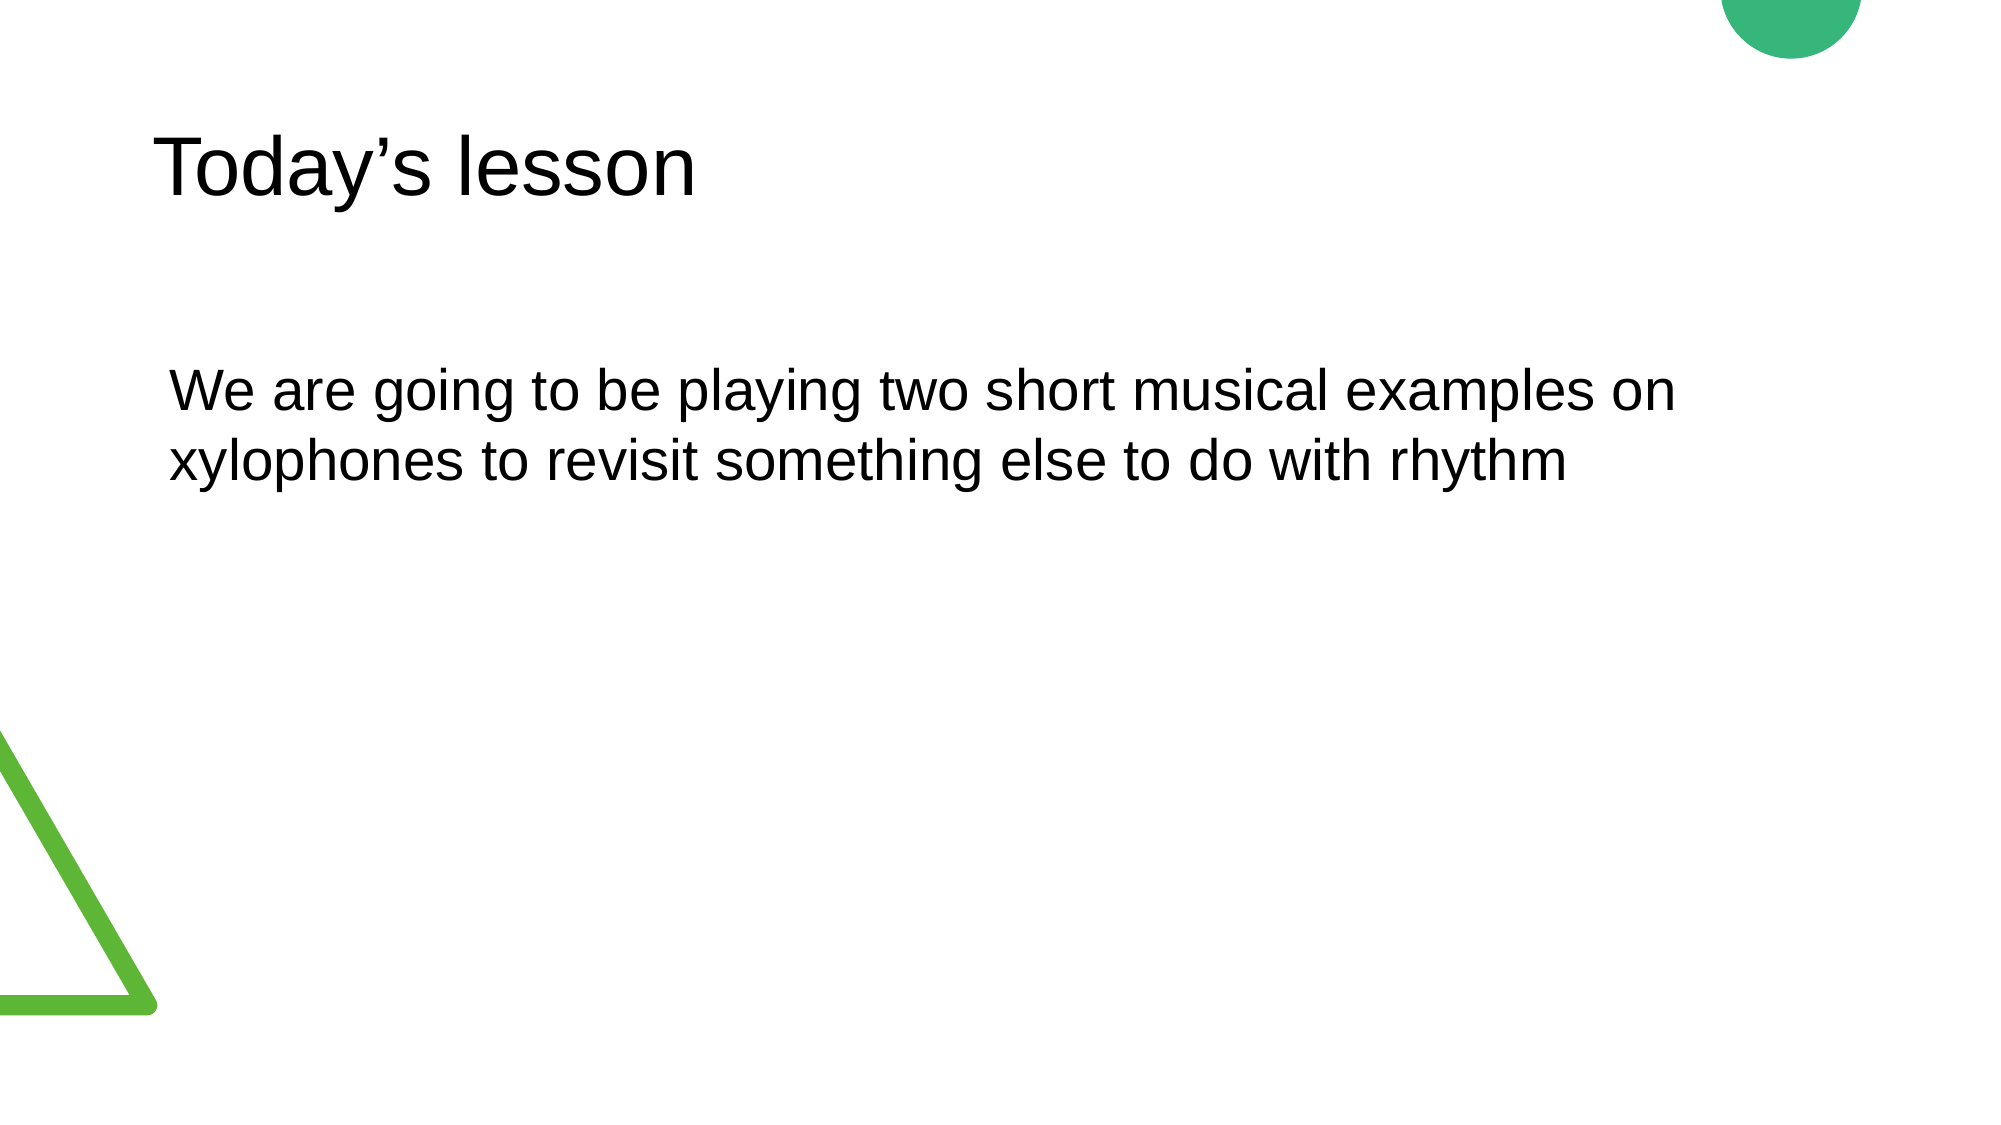

# Today’s lesson
We are going to be playing two short musical examples on xylophones to revisit something else to do with rhythm